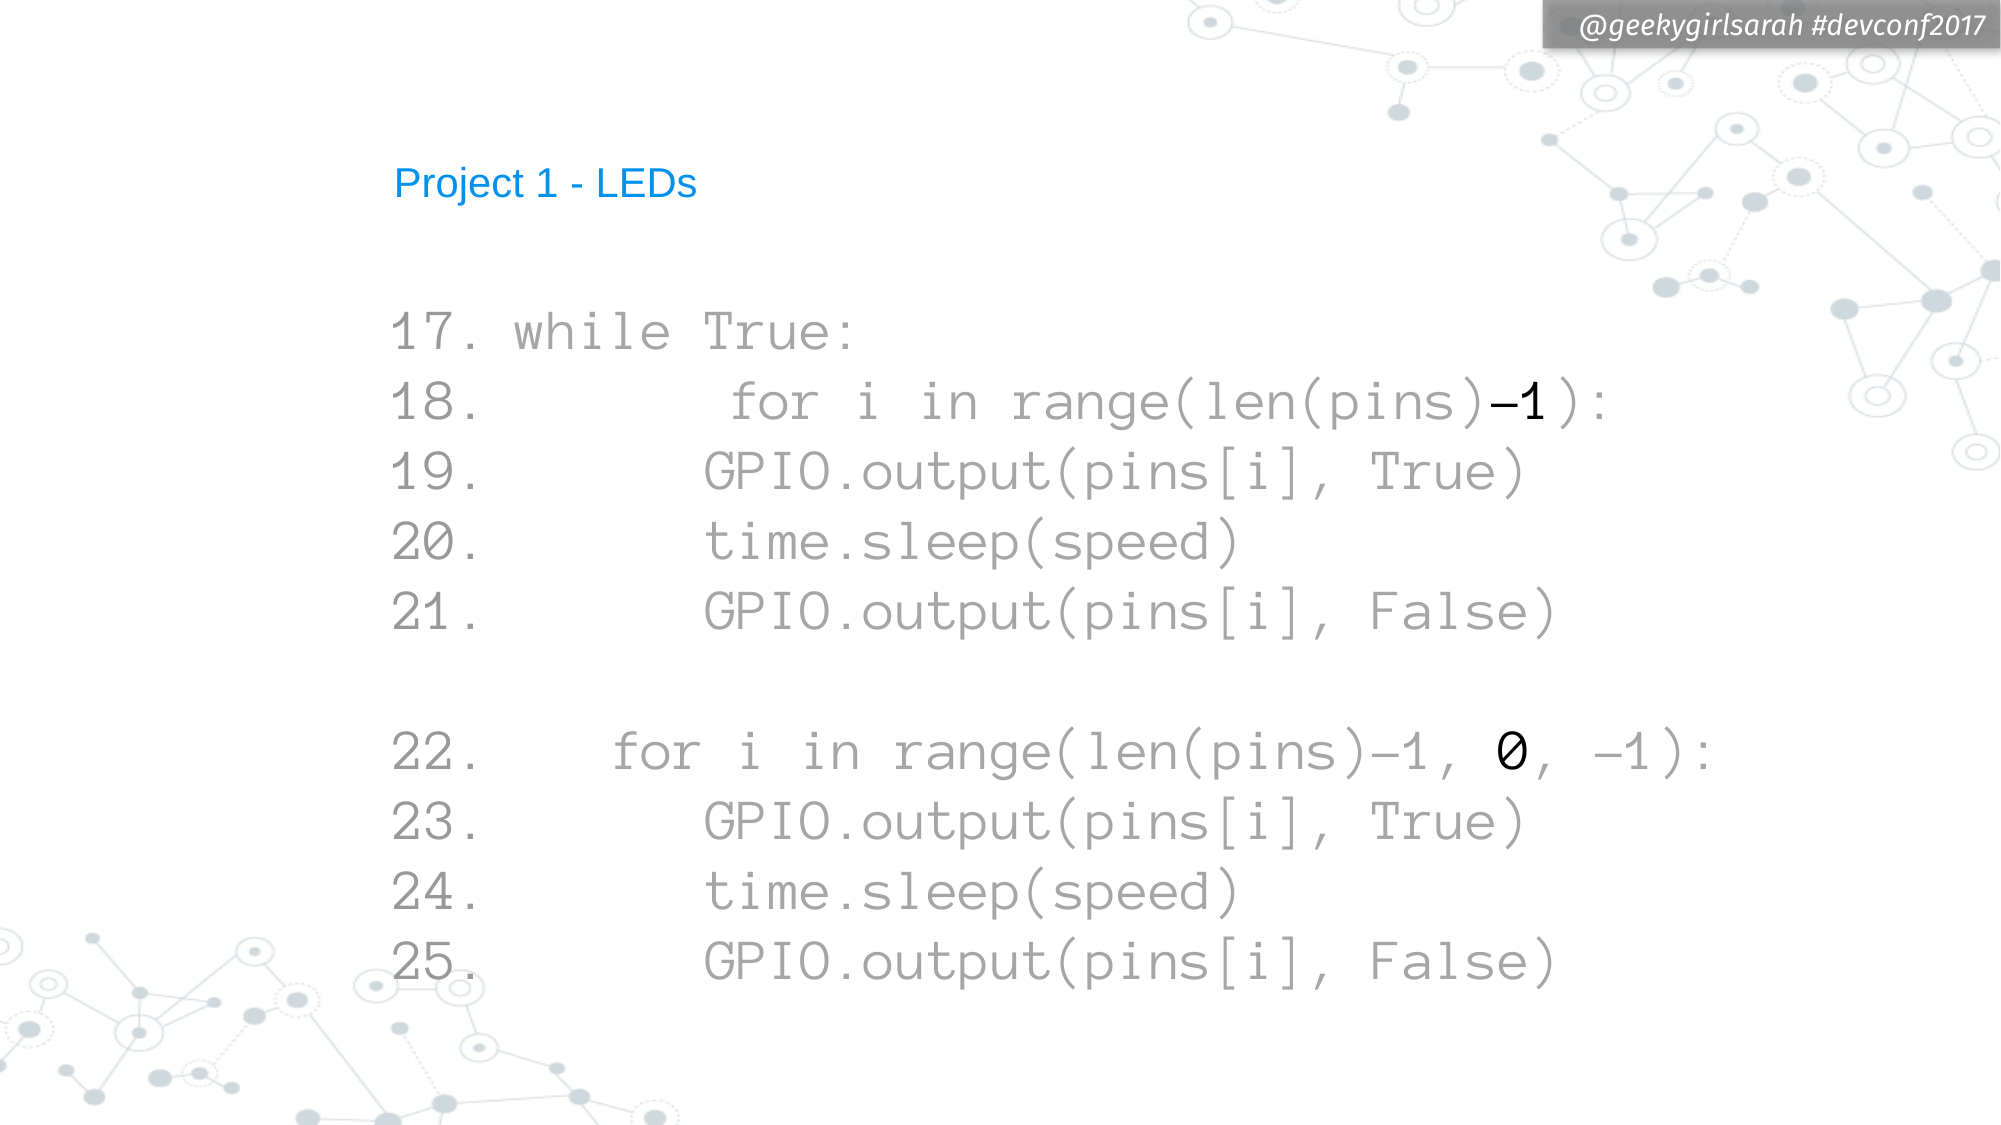

# Project 1 - LEDs
while True:
	  for i in range(len(pins)-1):
      GPIO.output(pins[i], True)
      time.sleep(speed)
      GPIO.output(pins[i], False)

   for i in range(len(pins)-1, 0, -1):
      GPIO.output(pins[i], True)
      time.sleep(speed)
      GPIO.output(pins[i], False)